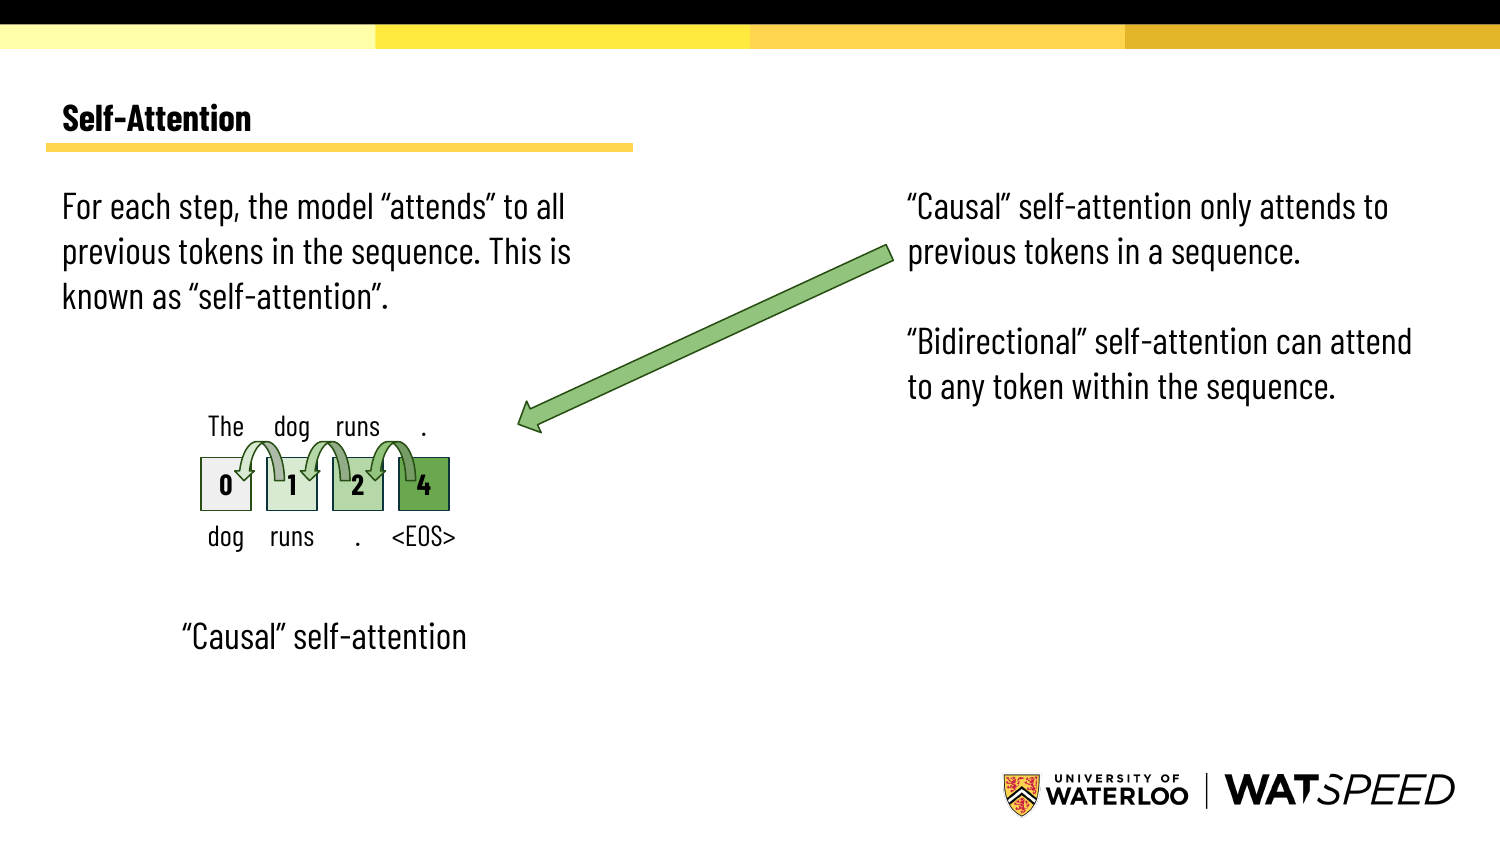

# Self-Attention
For each step, the model “attends” to all previous tokens in the sequence. This is known as “self-attention”.
“Causal” self-attention only attends to previous tokens in a sequence.

“Bidirectional” self-attention can attend to any token within the sequence.

The
dog
runs
.

0
1
2
4
dog
runs
.
<EOS>
“Causal” self-attention